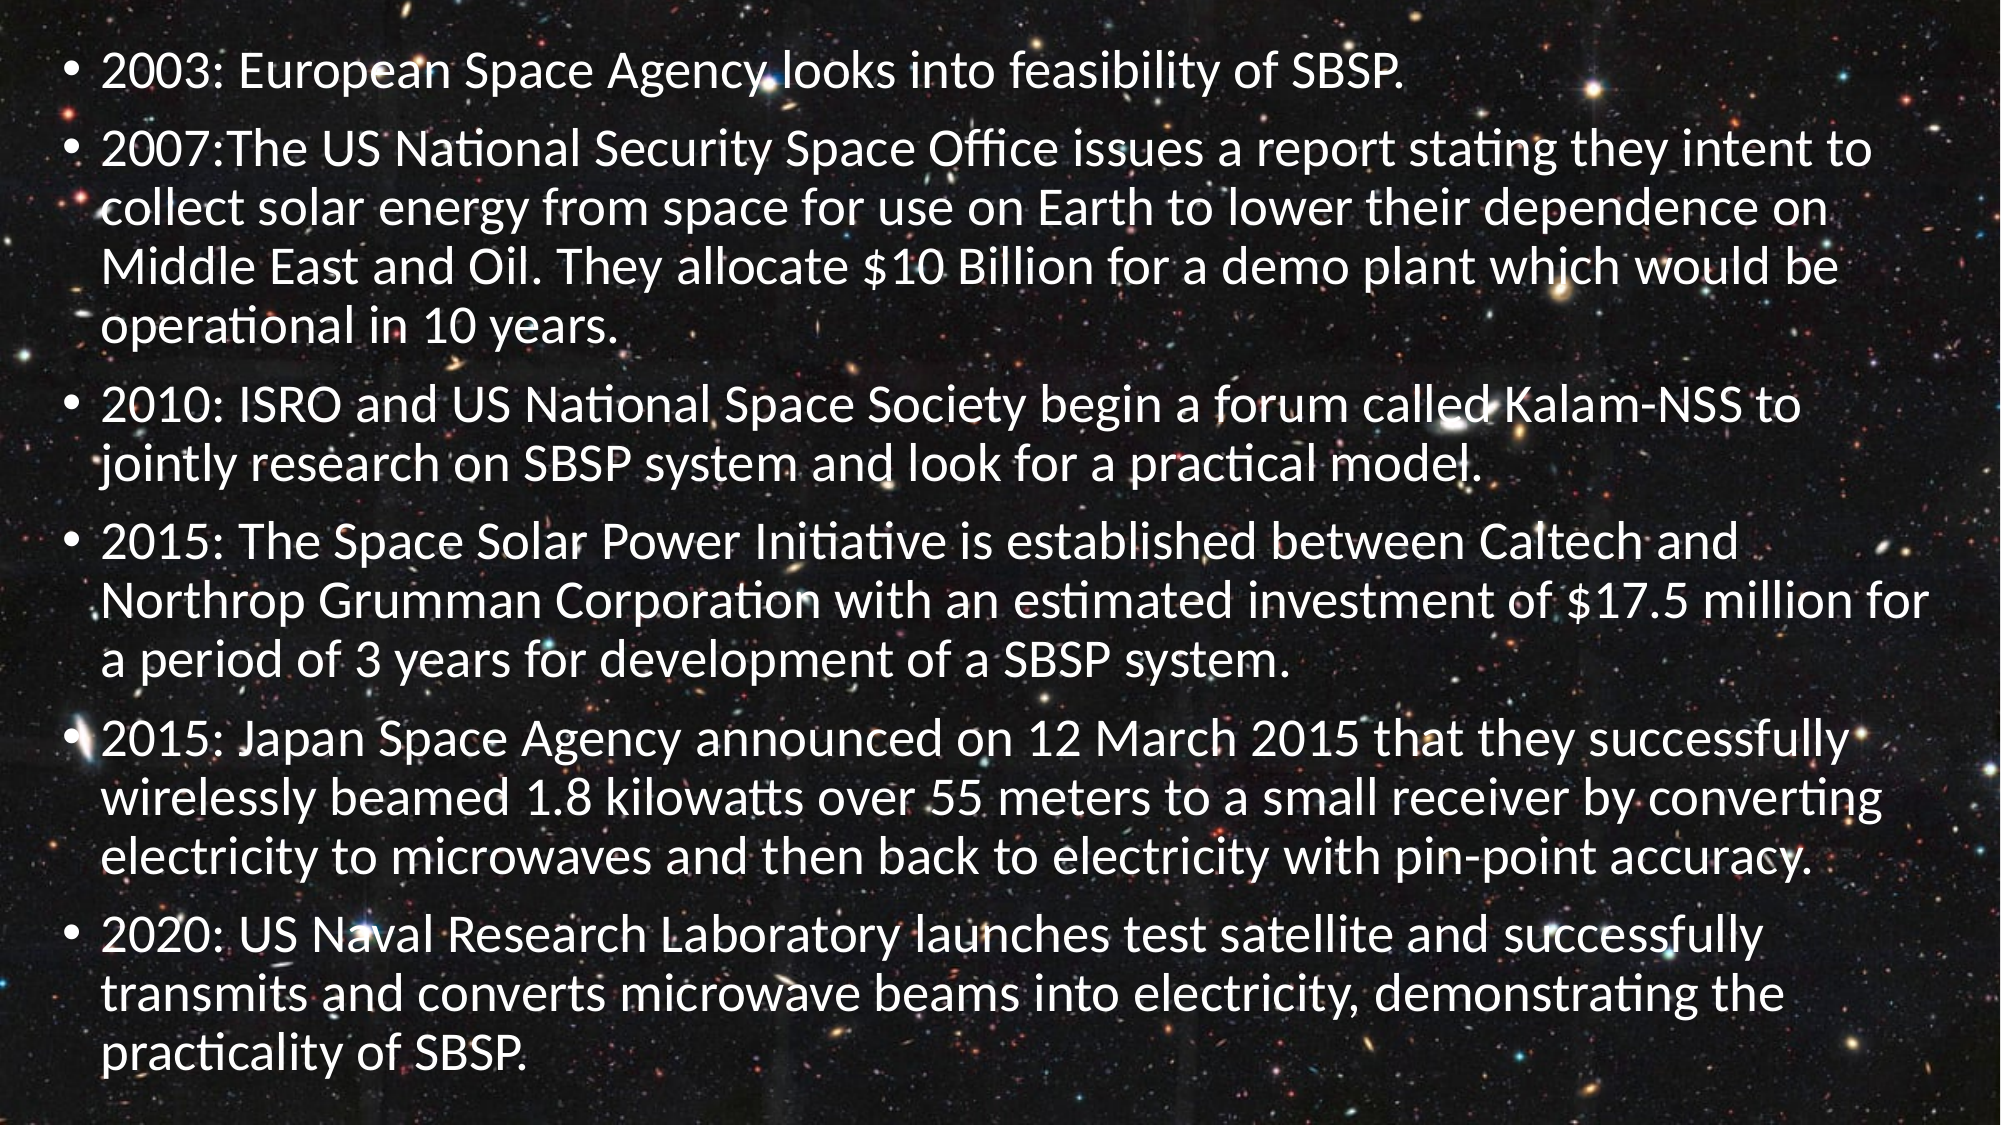

2003: European Space Agency looks into feasibility of SBSP.
2007:The US National Security Space Office issues a report stating they intent to collect solar energy from space for use on Earth to lower their dependence on Middle East and Oil. They allocate $10 Billion for a demo plant which would be operational in 10 years.
2010: ISRO and US National Space Society begin a forum called Kalam-NSS to jointly research on SBSP system and look for a practical model.
2015: The Space Solar Power Initiative is established between Caltech and Northrop Grumman Corporation with an estimated investment of $17.5 million for a period of 3 years for development of a SBSP system.
2015: Japan Space Agency announced on 12 March 2015 that they successfully wirelessly beamed 1.8 kilowatts over 55 meters to a small receiver by converting electricity to microwaves and then back to electricity with pin-point accuracy.
2020: US Naval Research Laboratory launches test satellite and successfully transmits and converts microwave beams into electricity, demonstrating the practicality of SBSP.